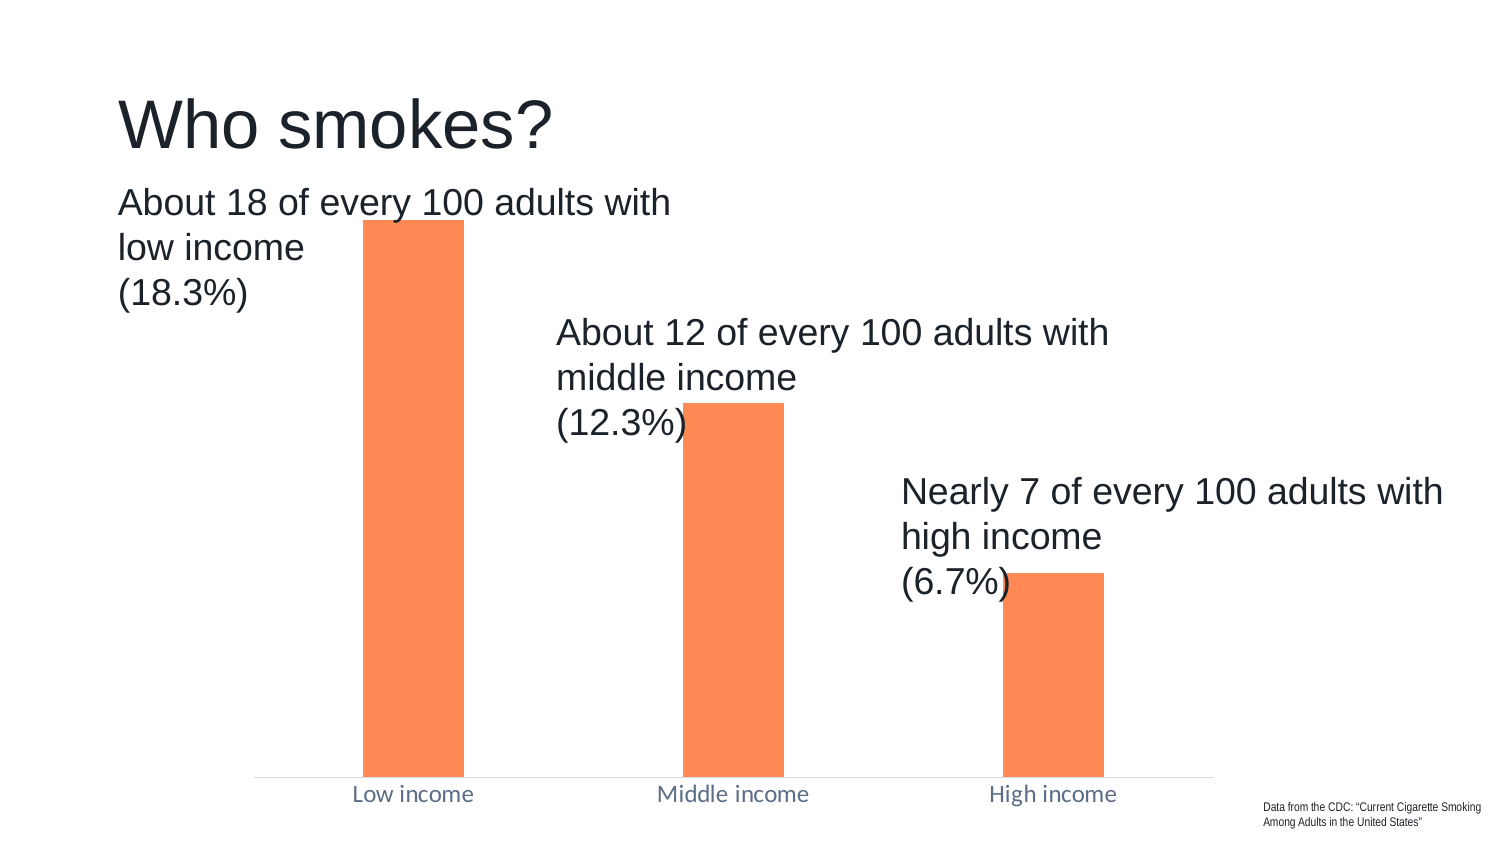

# Who smokes?

### Chart

| Category | Series 1 |
|---|---|
| Low income | 0.183 |
| Middle income | 0.123 |
| High income | 0.067 |
About 18 of every 100 adults with
low income
(18.3%)

About 12 of every 100 adults with
middle income
(12.3%)
Nearly 7 of every 100 adults with
high income
(6.7%)
Data from the CDC: “Current Cigarette Smoking Among Adults in the United States”